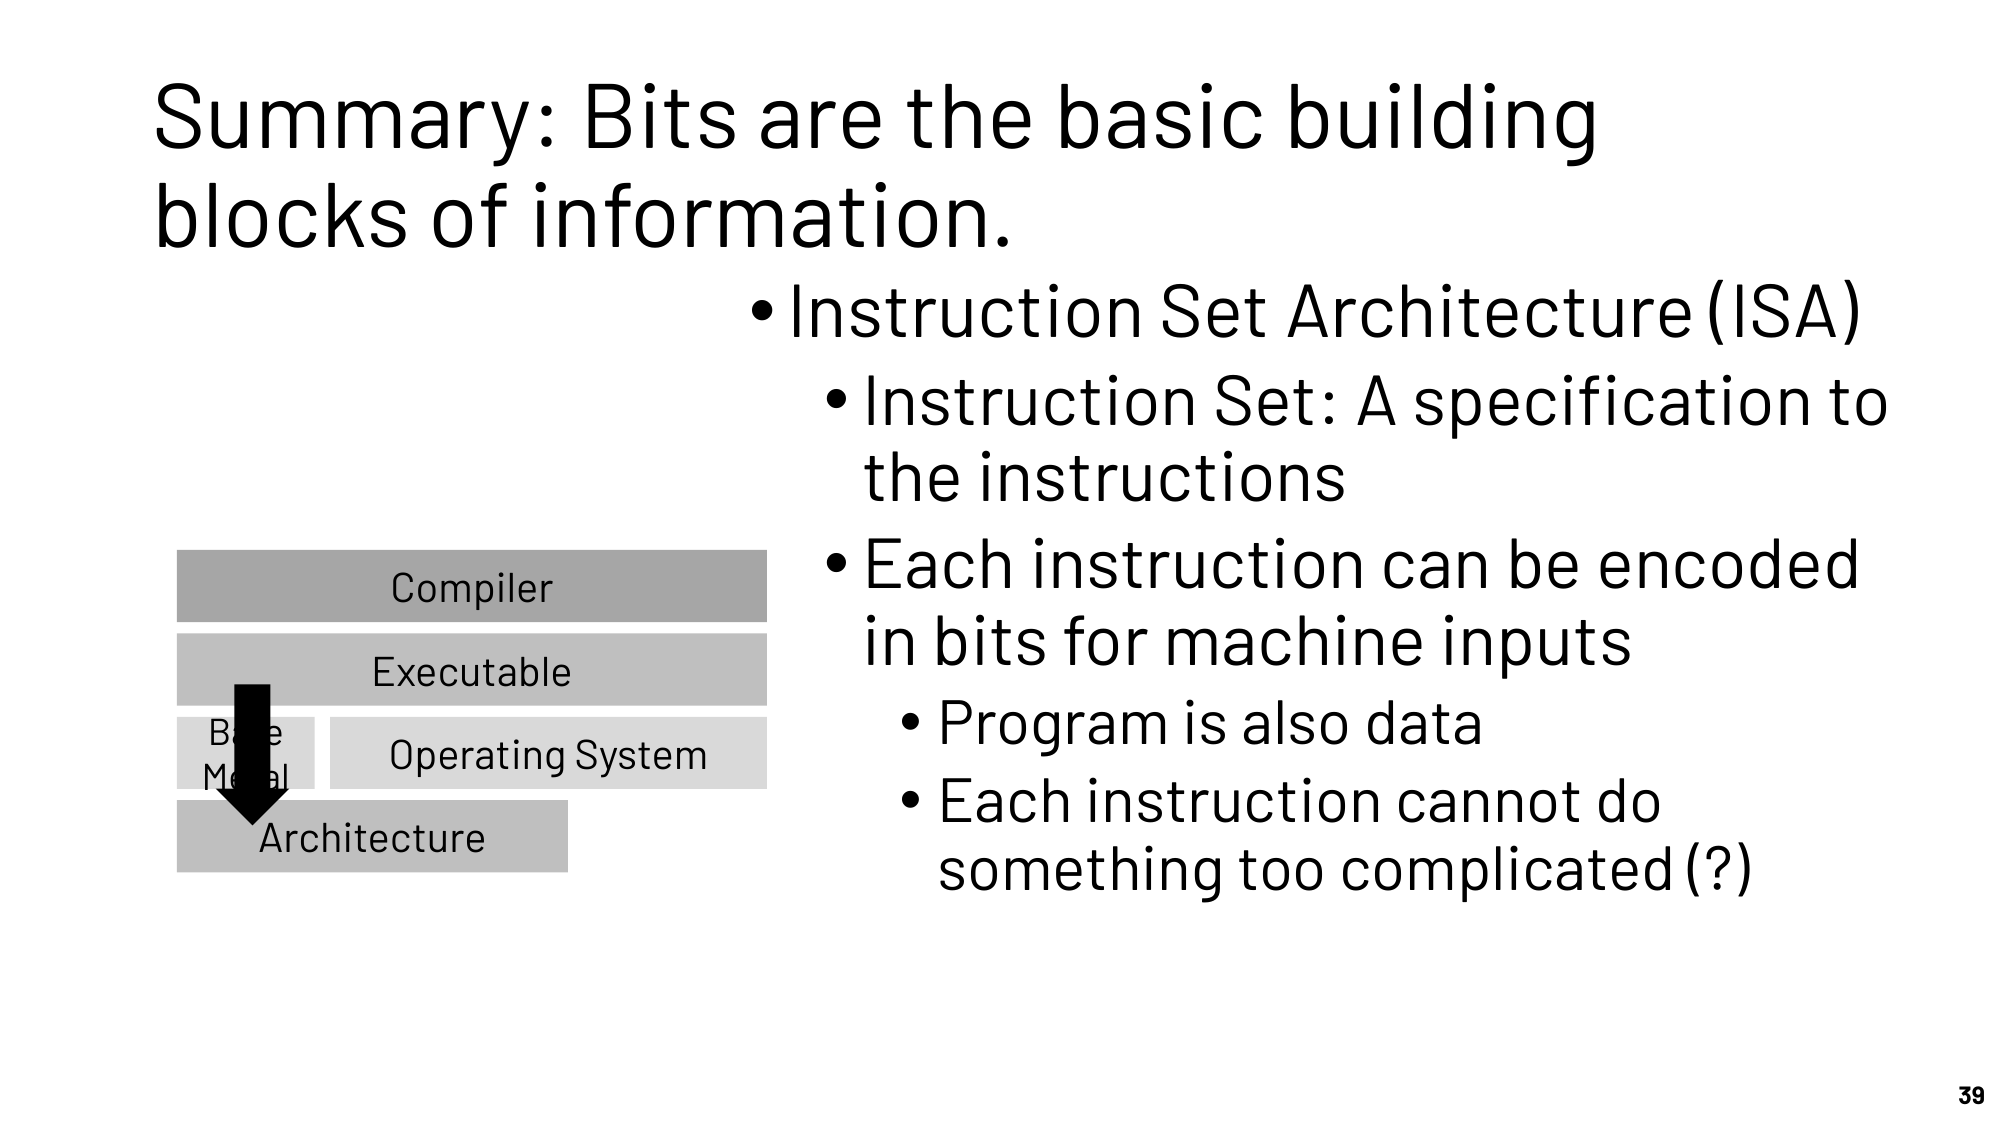

# Summary: Bits are the basic building blocks of information.

Instruction Set Architecture (ISA)
Instruction Set: A specification to the instructions
Each instruction can be encoded in bits for machine inputs
Program is also data
Each instruction cannot do something too complicated (?)
Compiler
Executable

Bare Metal
Operating System
Architecture
39